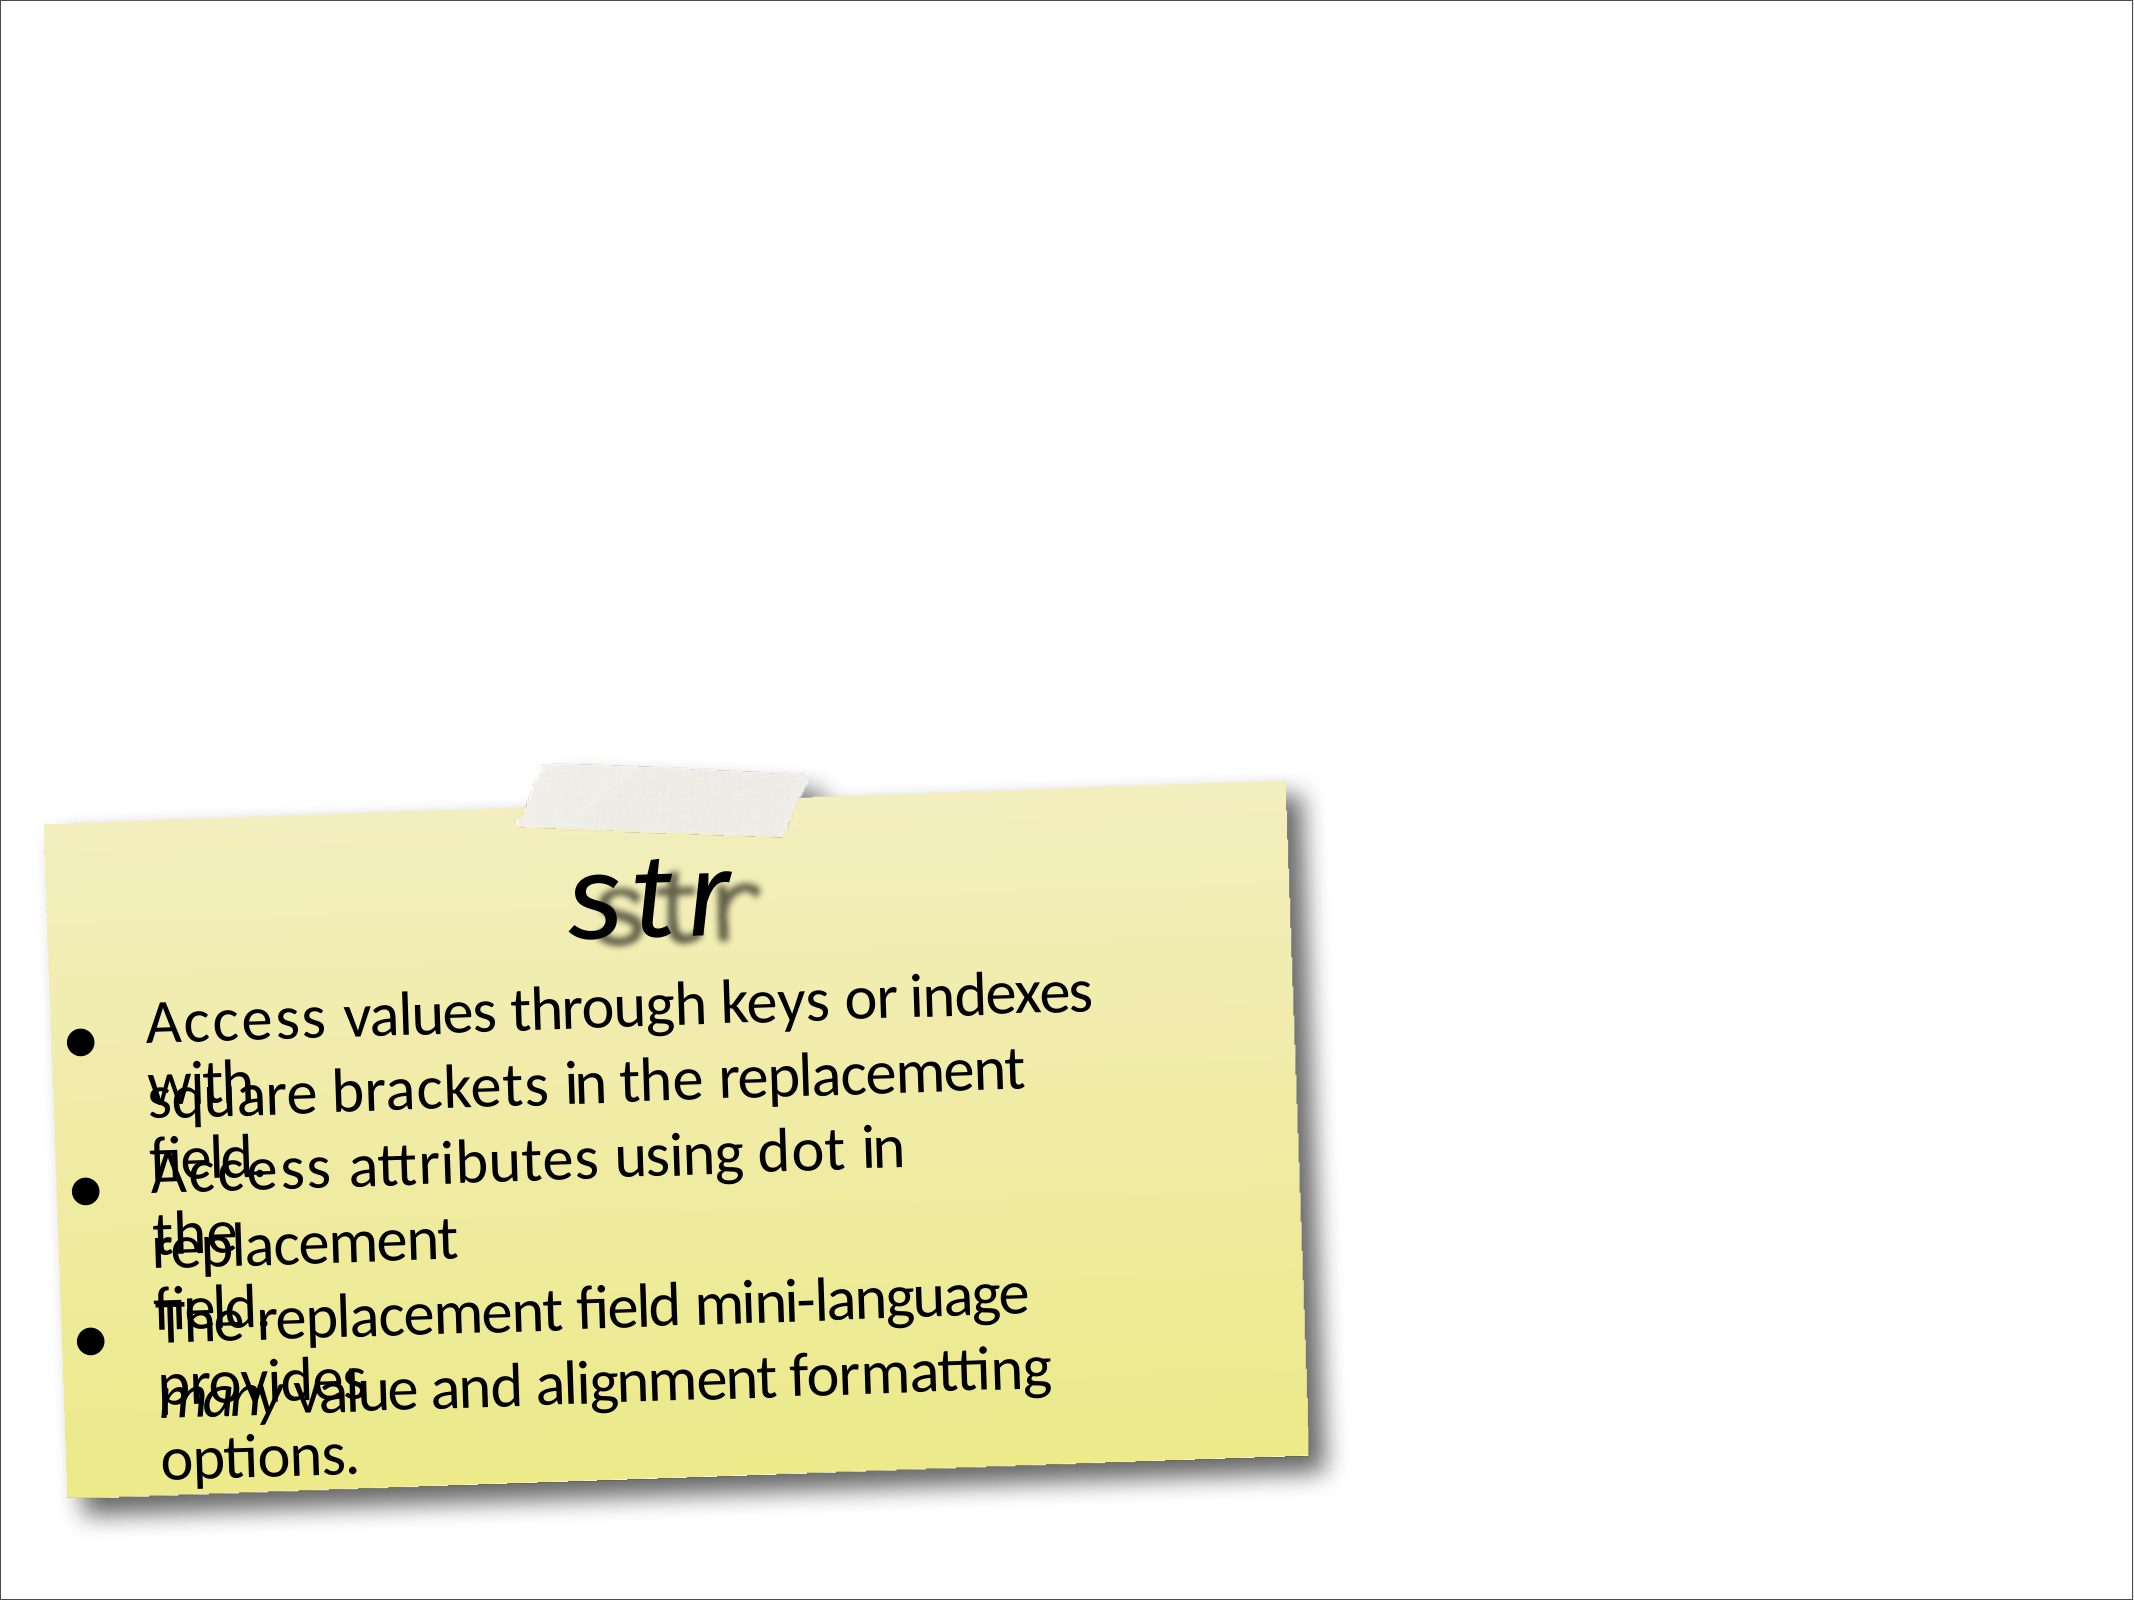

str

Access values through keys or indexes with
•
square brackets in the replacement field.
Access attributes using dot in the
•
replacement field.
The replacement field mini-language provides
•
many value and alignment formatting options.